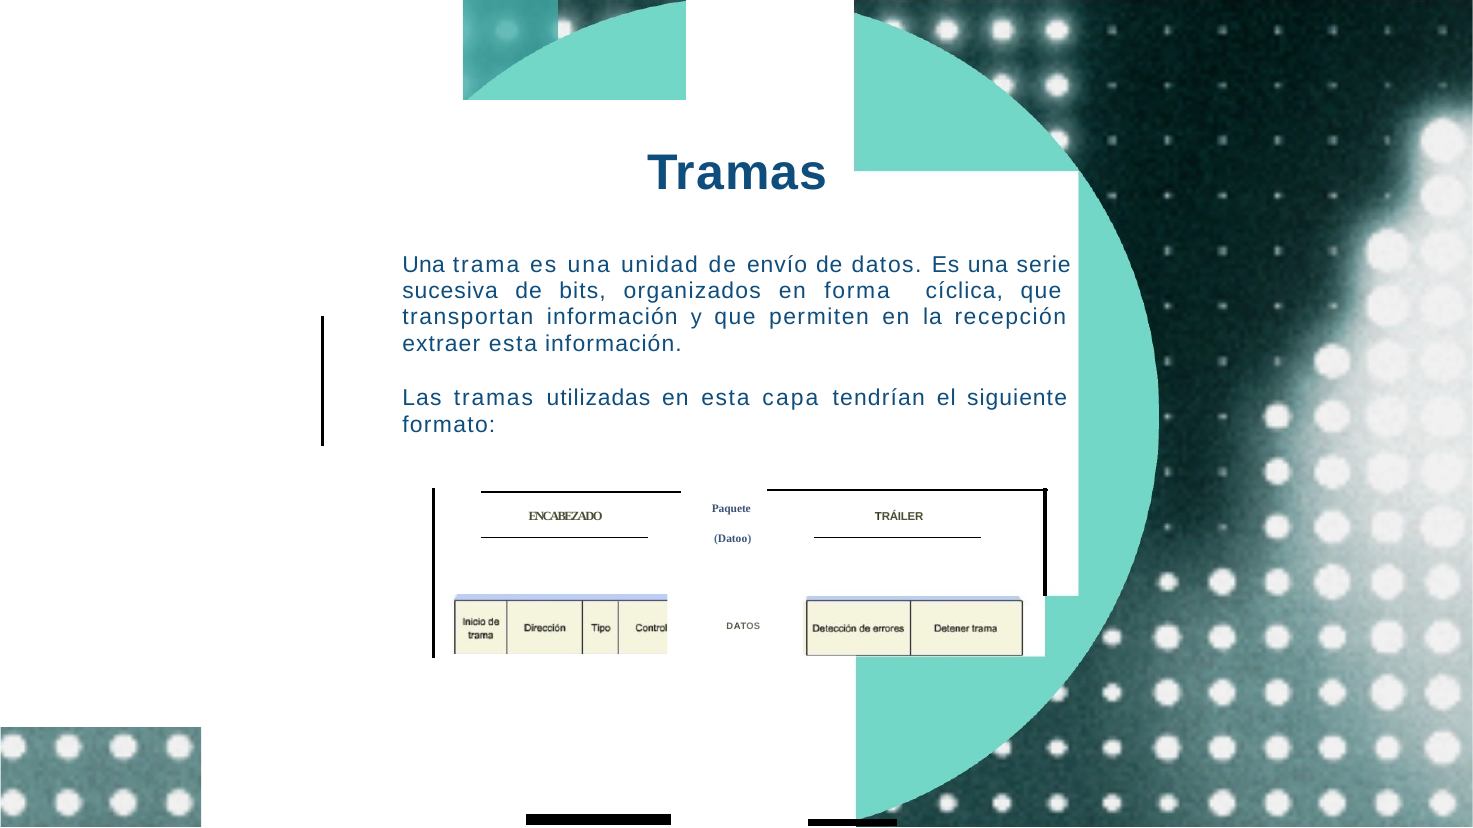

# Tramas
Una trama es una unidad de envío de datos. Es una serie  sucesiva de bits, organizados en forma  cíclica, que  transportan información y que permiten en la recepción  extraer esta información.

Las tramas utilizadas en esta capa tendrían el siguiente  formato:

Paquete  (Datoo)
ENCABEZADO
TRÁILER

DATOS